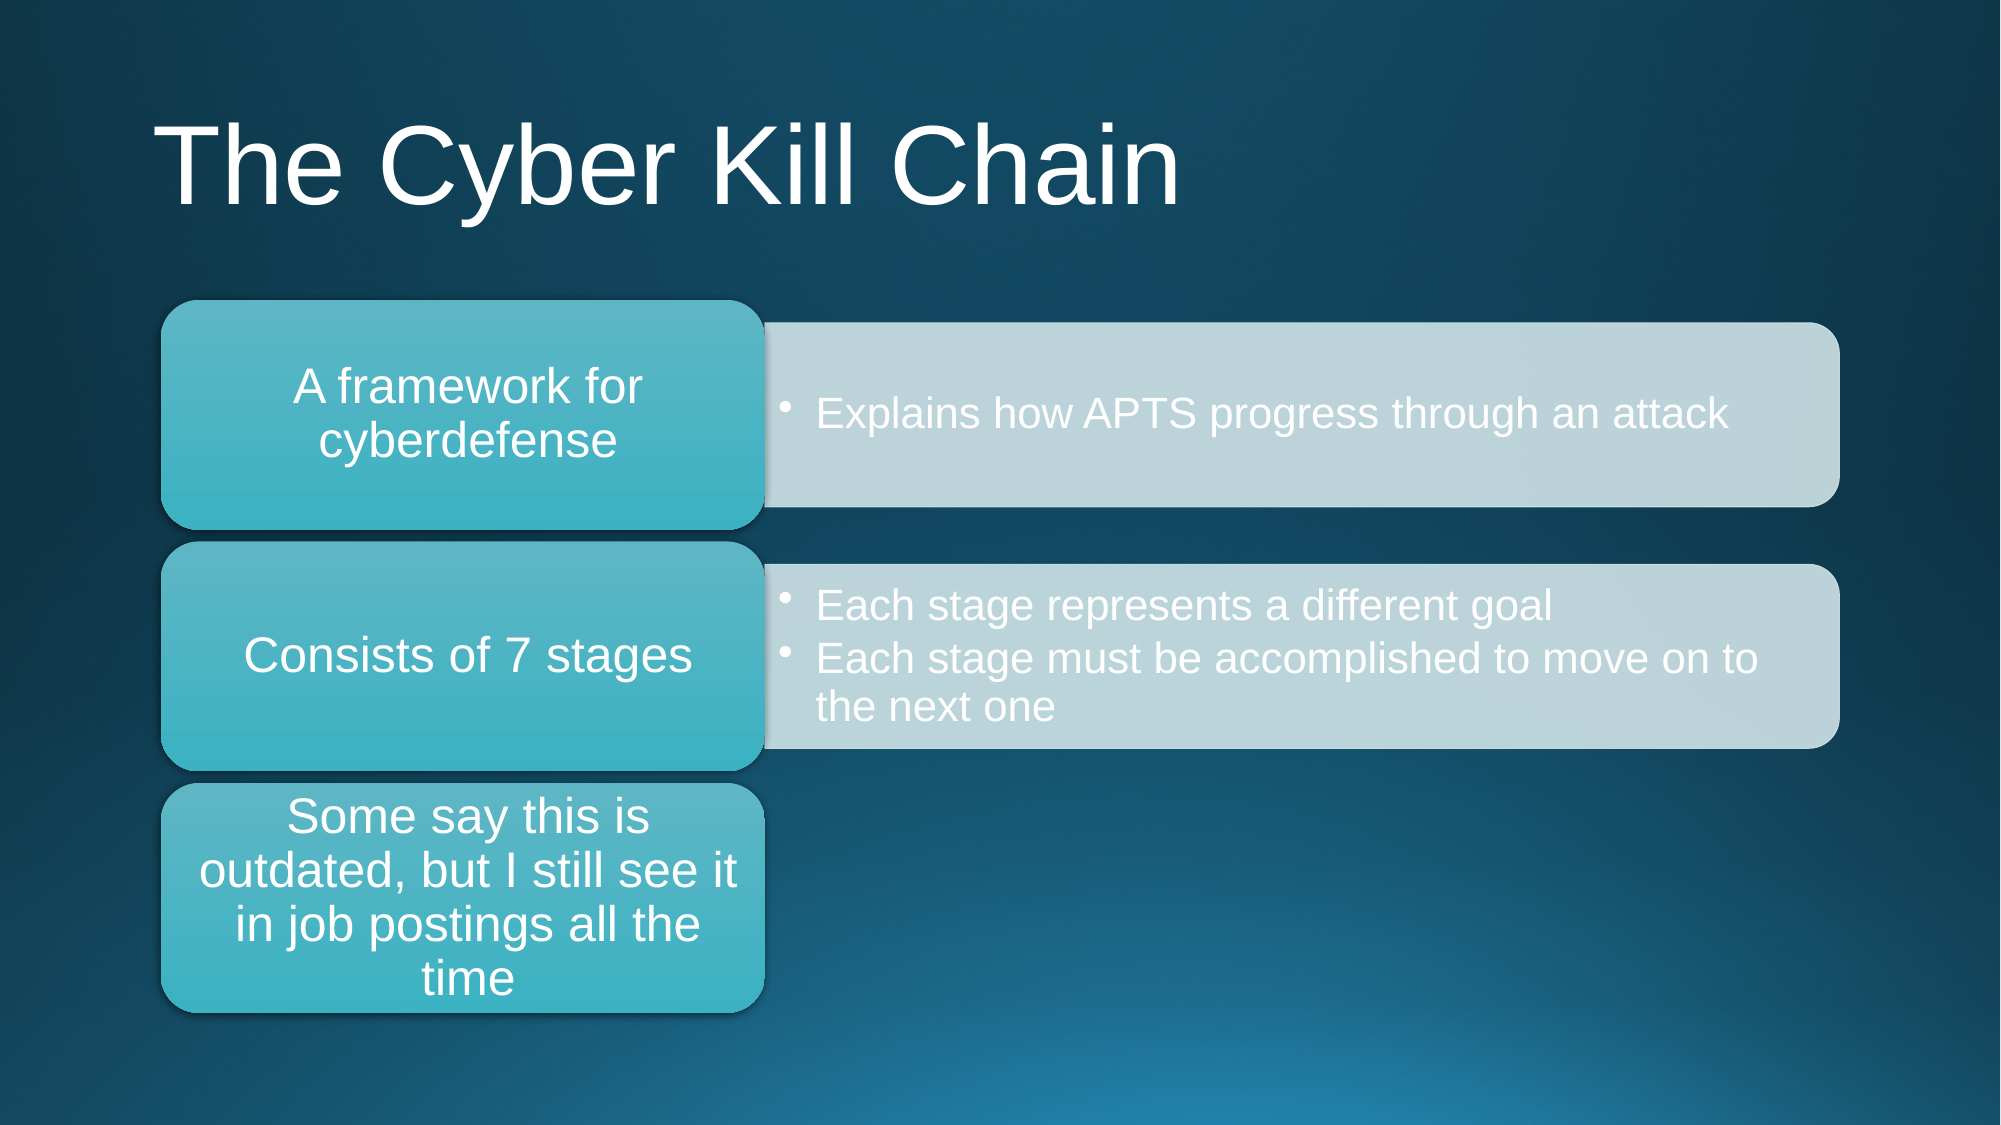

# The Cyber Kill Chain
Explains how APTS progress through an attack
A framework for cyberdefense
Each stage represents a different goal
Each stage must be accomplished to move on to the next one
Consists of 7 stages
Some say this is outdated, but I still see it in job postings all the time